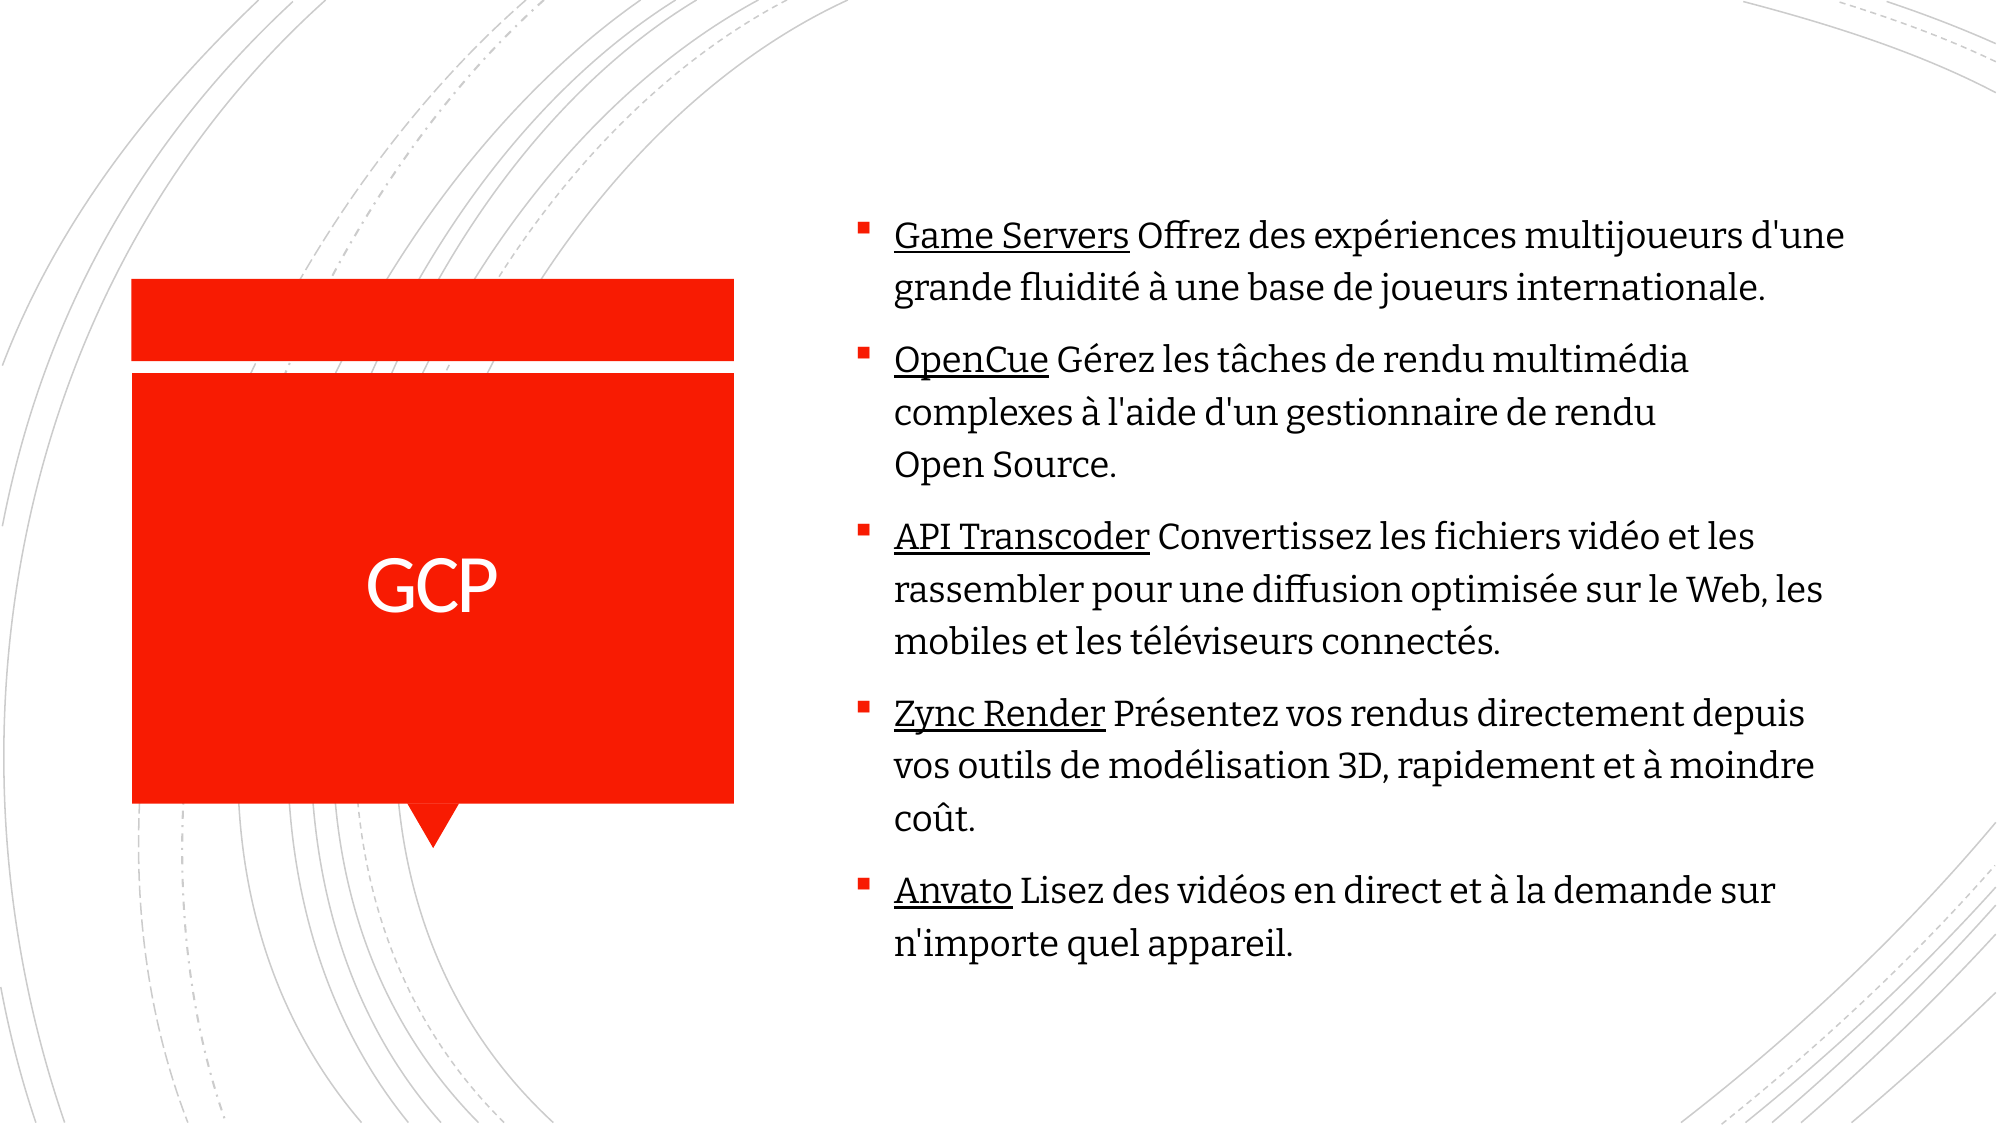

Game Servers Offrez des expériences multijoueurs d'une grande fluidité à une base de joueurs internationale.
OpenCue Gérez les tâches de rendu multimédia complexes à l'aide d'un gestionnaire de rendu Open Source.
API Transcoder Convertissez les fichiers vidéo et les rassembler pour une diffusion optimisée sur le Web, les mobiles et les téléviseurs connectés.
Zync Render Présentez vos rendus directement depuis vos outils de modélisation 3D, rapidement et à moindre coût.
Anvato Lisez des vidéos en direct et à la demande sur n'importe quel appareil.

# GCP